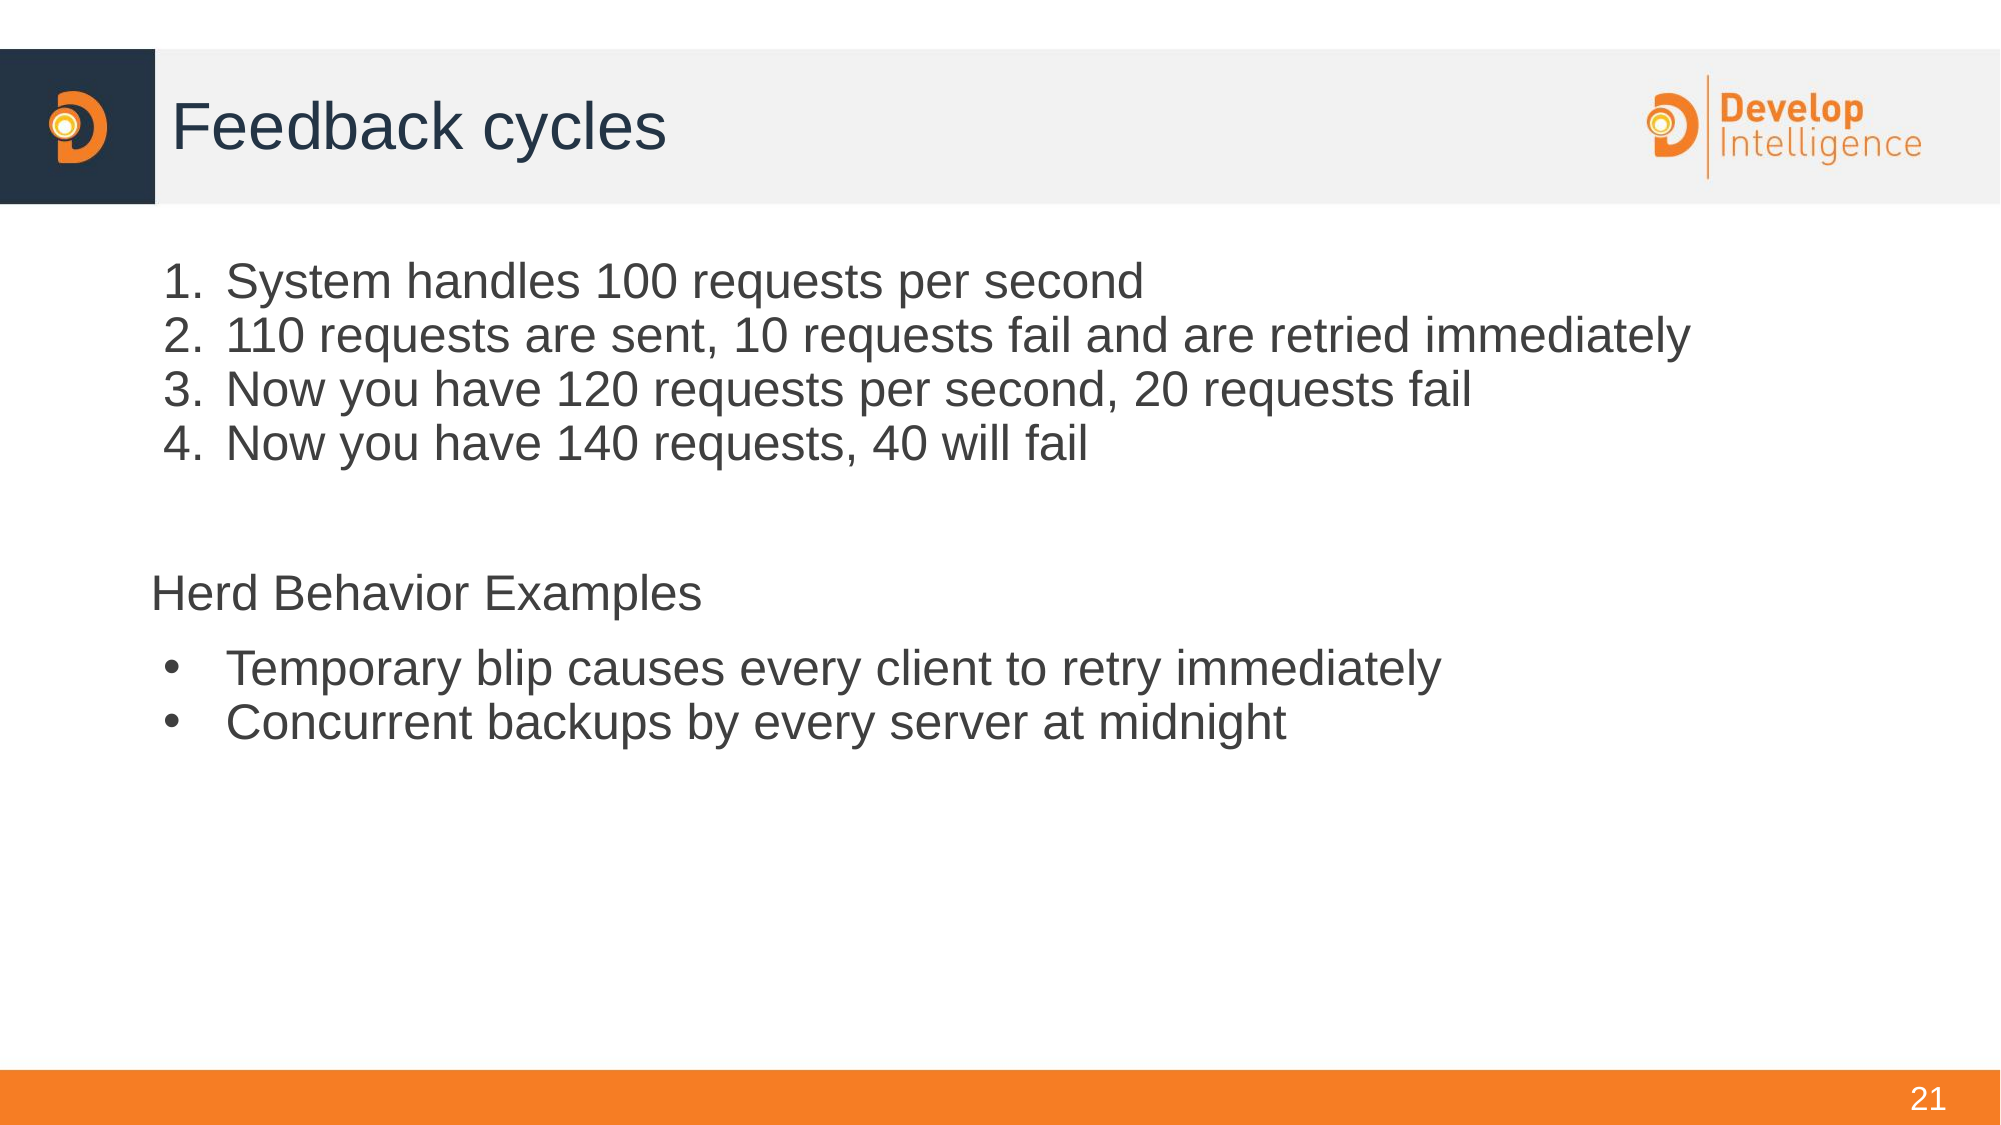

# Feedback cycles
System handles 100 requests per second
110 requests are sent, 10 requests fail and are retried immediately
Now you have 120 requests per second, 20 requests fail
Now you have 140 requests, 40 will fail

Herd Behavior Examples
Temporary blip causes every client to retry immediately
Concurrent backups by every server at midnight
21